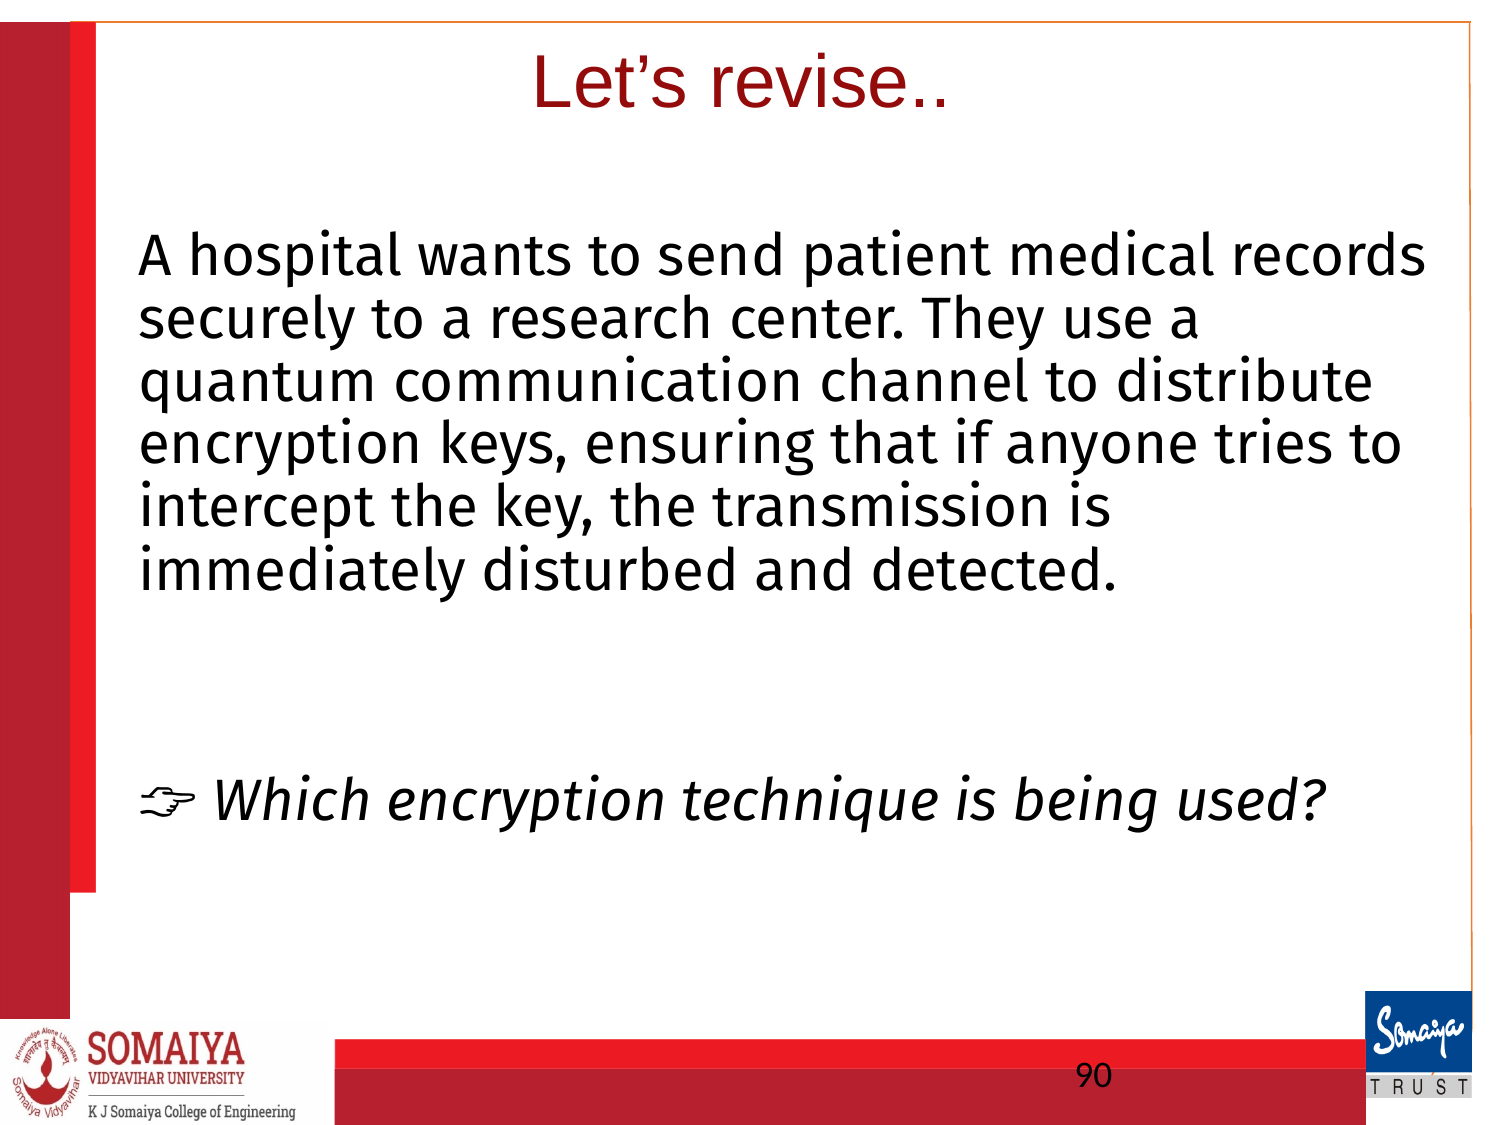

# Let’s revise..
A hospital wants to send patient medical records securely to a research center. They use a quantum communication channel to distribute encryption keys, ensuring that if anyone tries to intercept the key, the transmission is immediately disturbed and detected.

👉 Which encryption technique is being used?
90